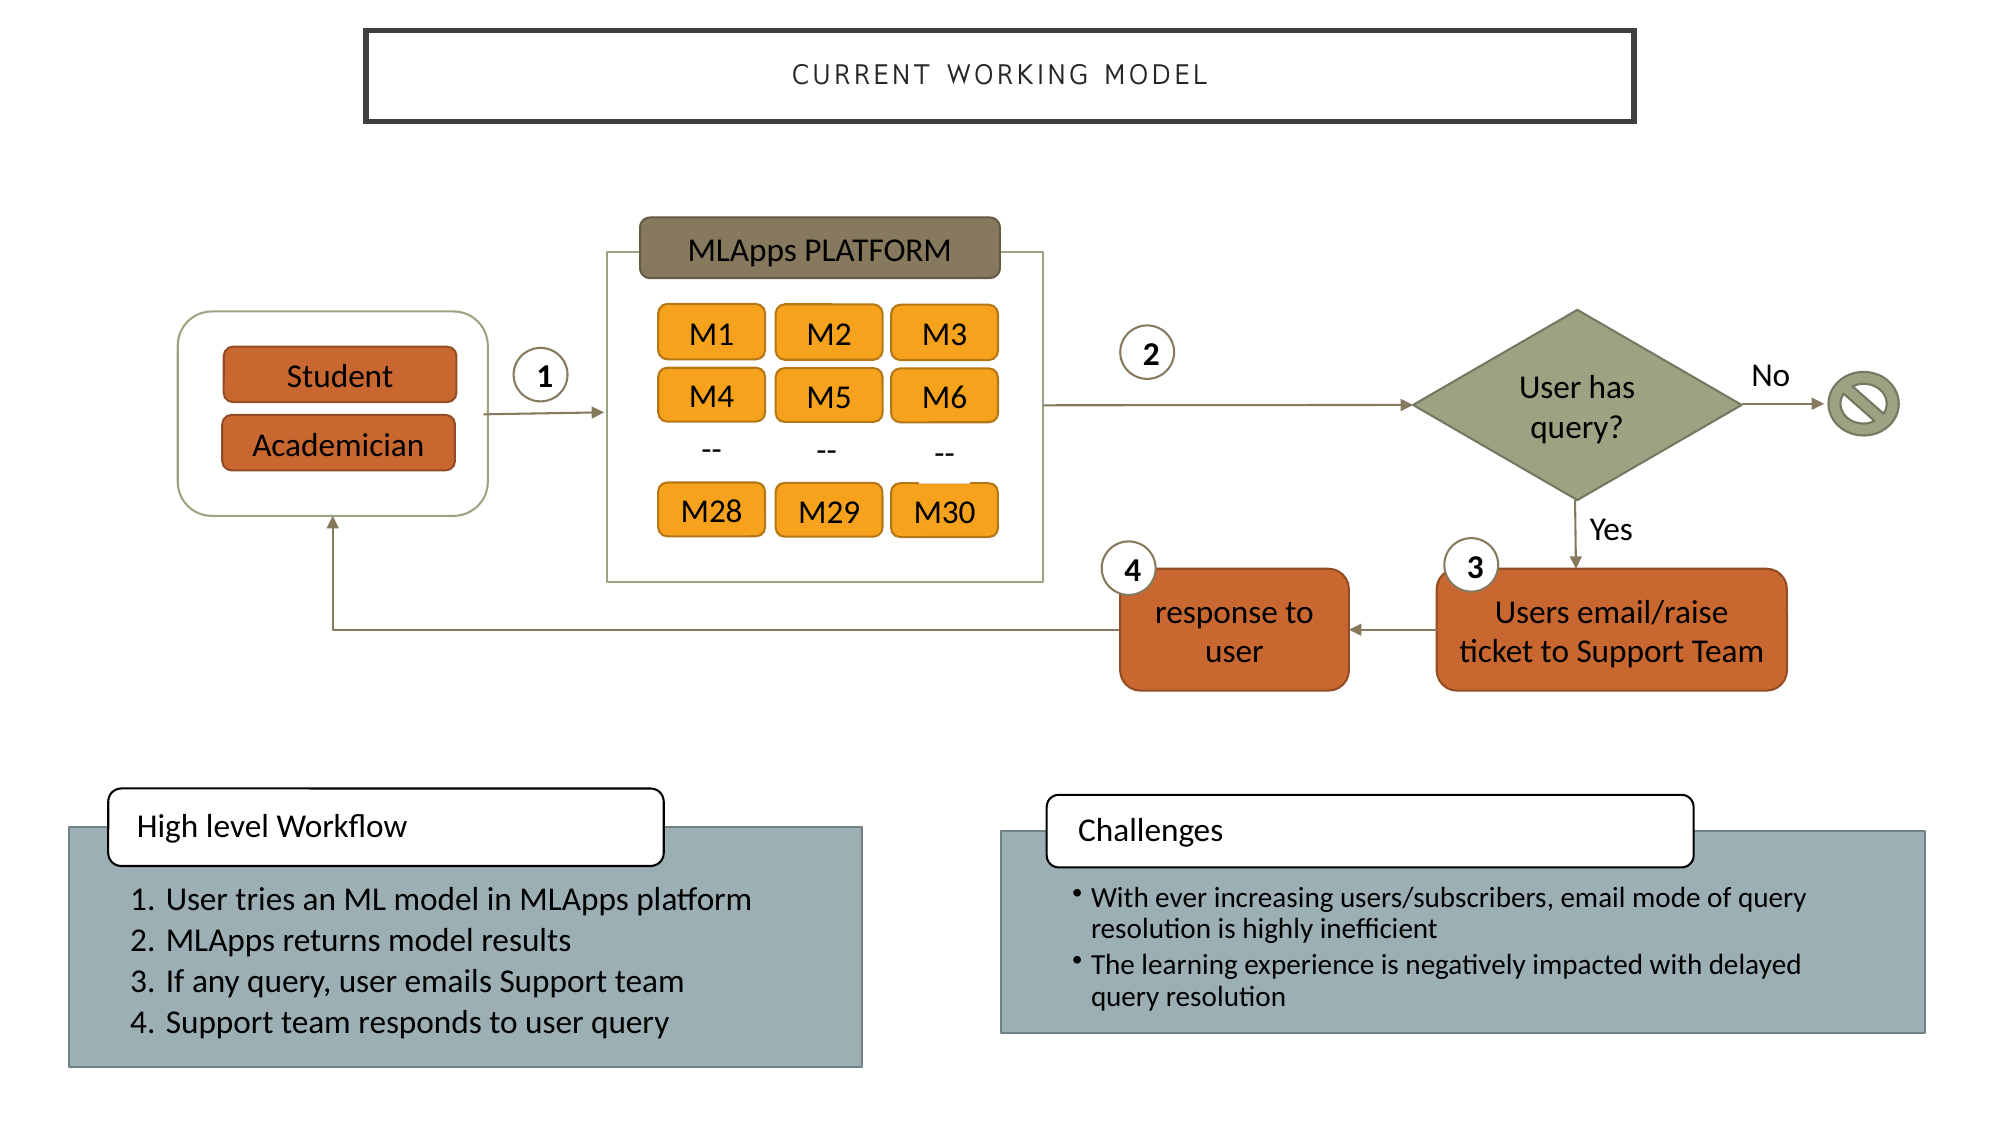

# Current Working Model
MLApps PLATFORM

M1
M2
M3
M4
M5
M6
--
--
--
M28
M29
M30
User has query?

2
Student
1

Academician
Yes
3
4
response to user
Users email/raise ticket to Support Team
No
 User tries an ML model in MLApps platform
 MLApps returns model results
 If any query, user emails Support team
 Support team responds to user query
High level Workflow
With ever increasing users/subscribers, email mode of query resolution is highly inefficient
The learning experience is negatively impacted with delayed query resolution
Challenges